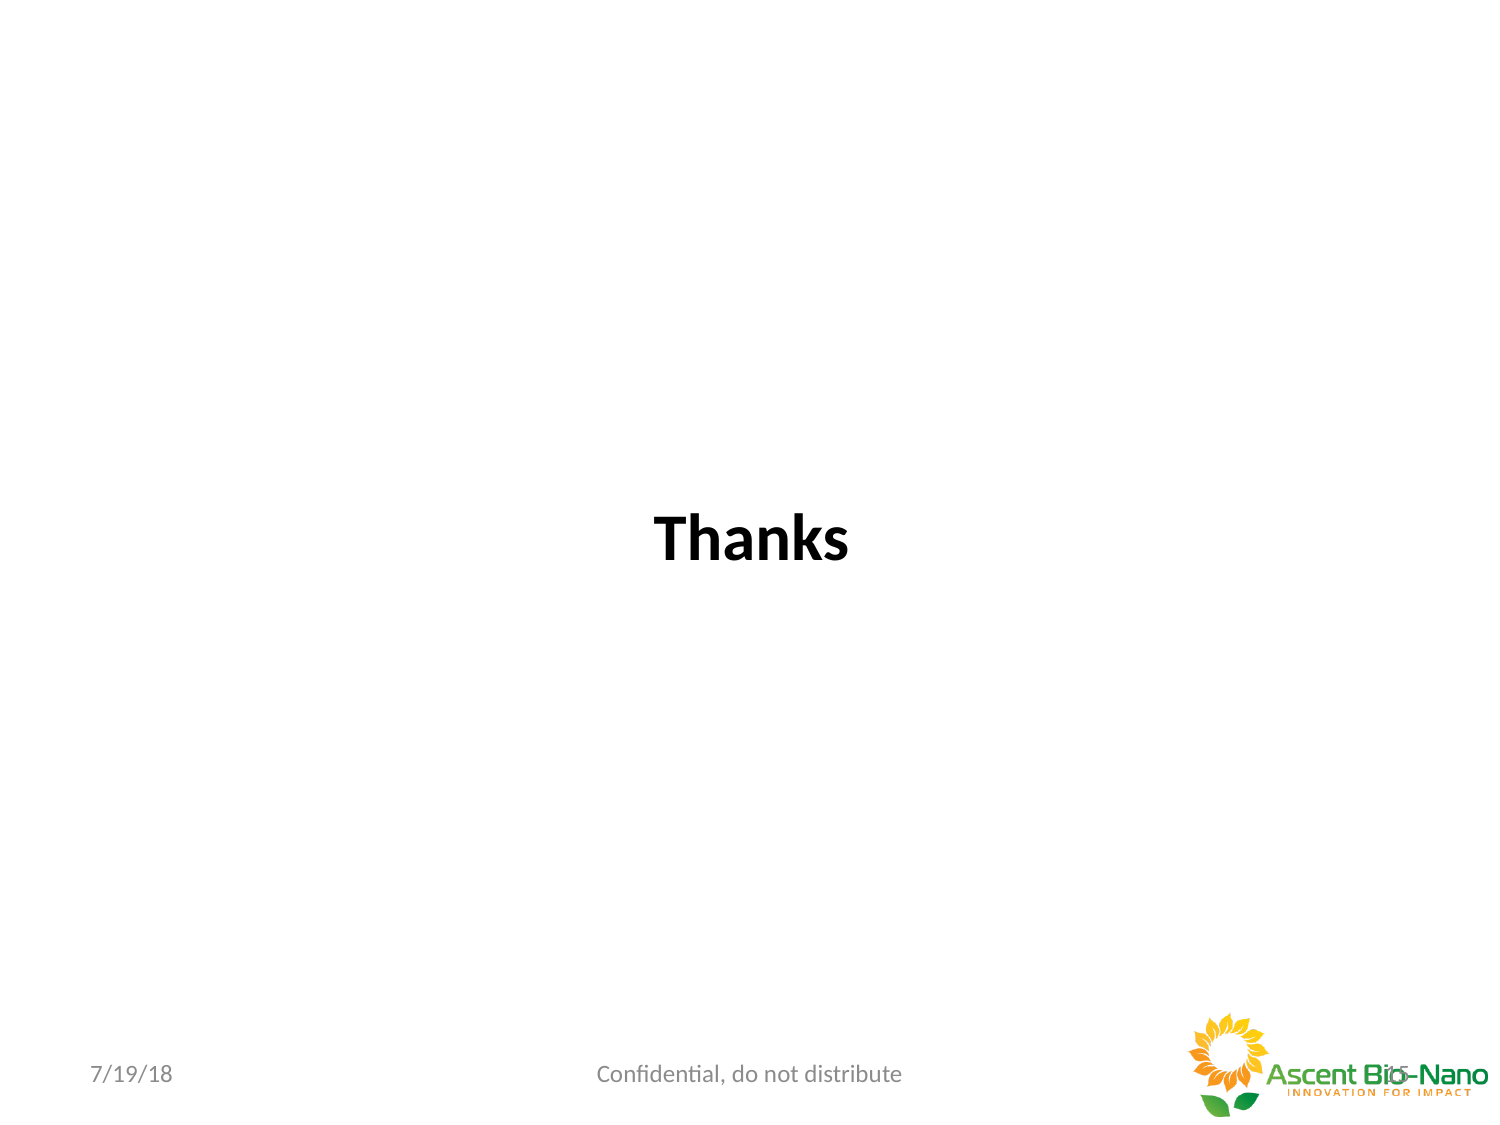

# Thanks
7/19/18
Confidential, do not distribute
15